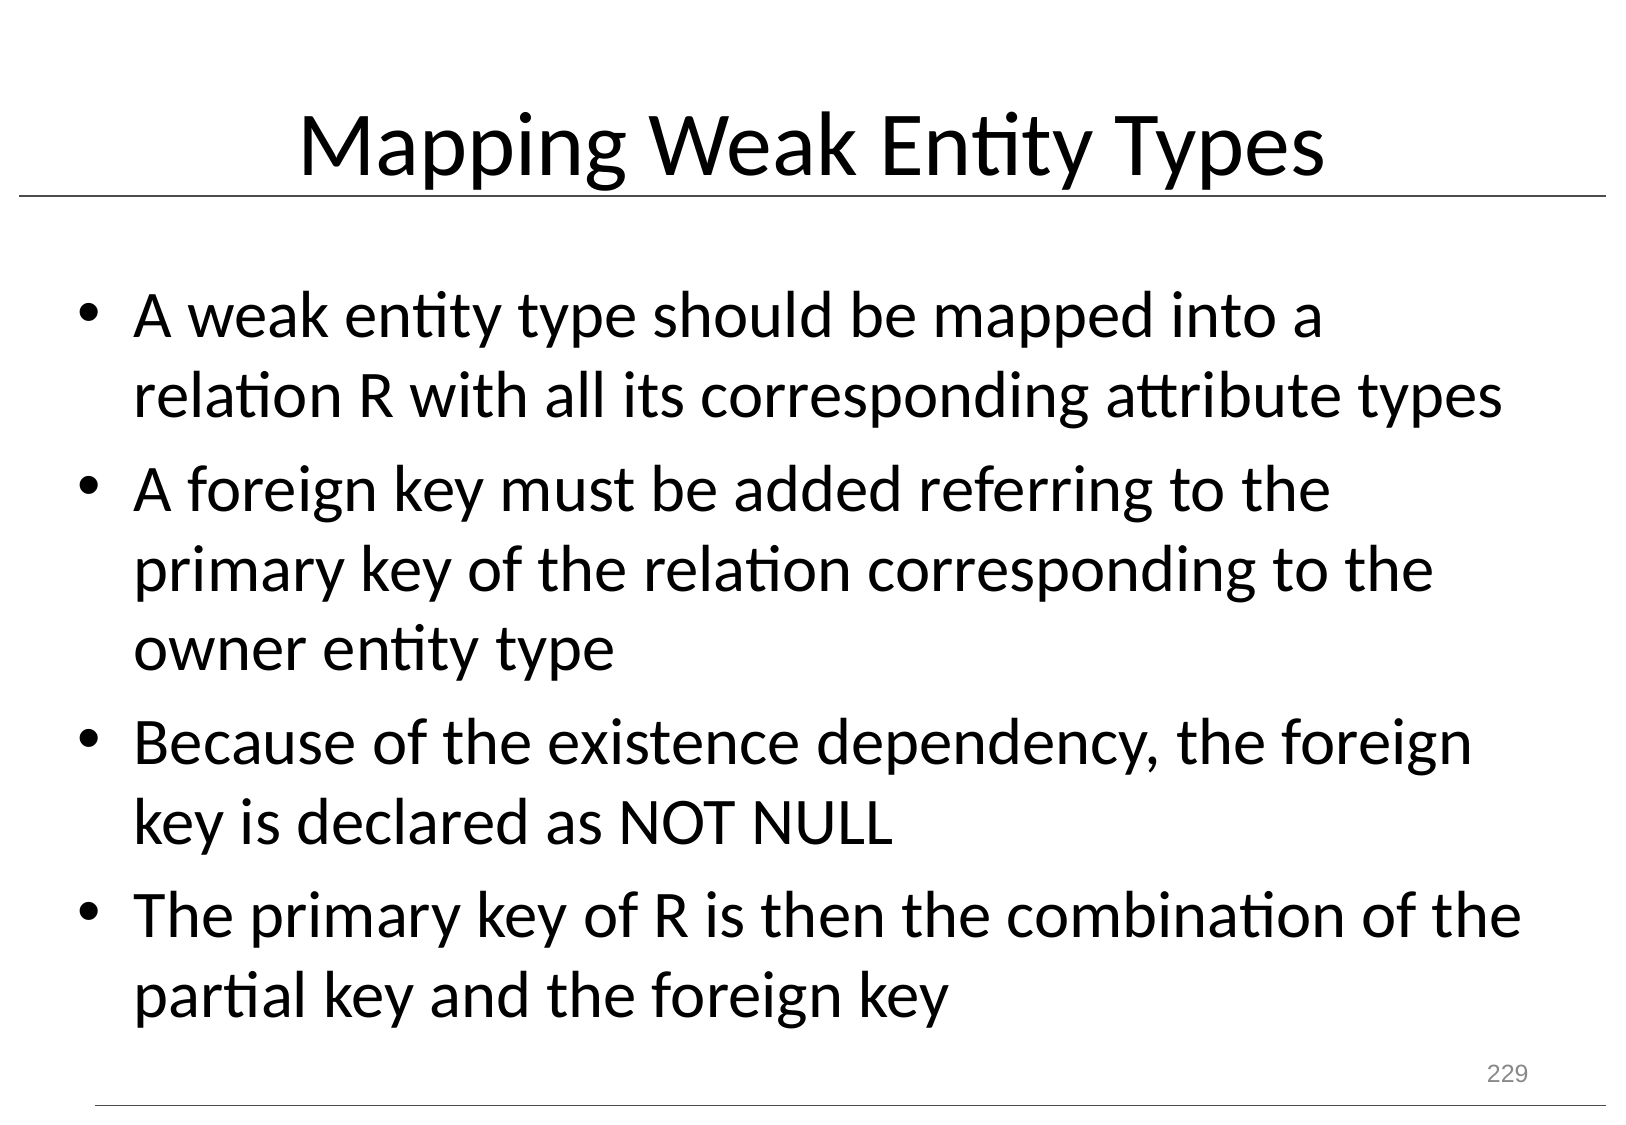

# Mapping Weak Entity Types
A weak entity type should be mapped into a relation R with all its corresponding attribute types
A foreign key must be added referring to the primary key of the relation corresponding to the owner entity type
Because of the existence dependency, the foreign key is declared as NOT NULL
The primary key of R is then the combination of the partial key and the foreign key

229